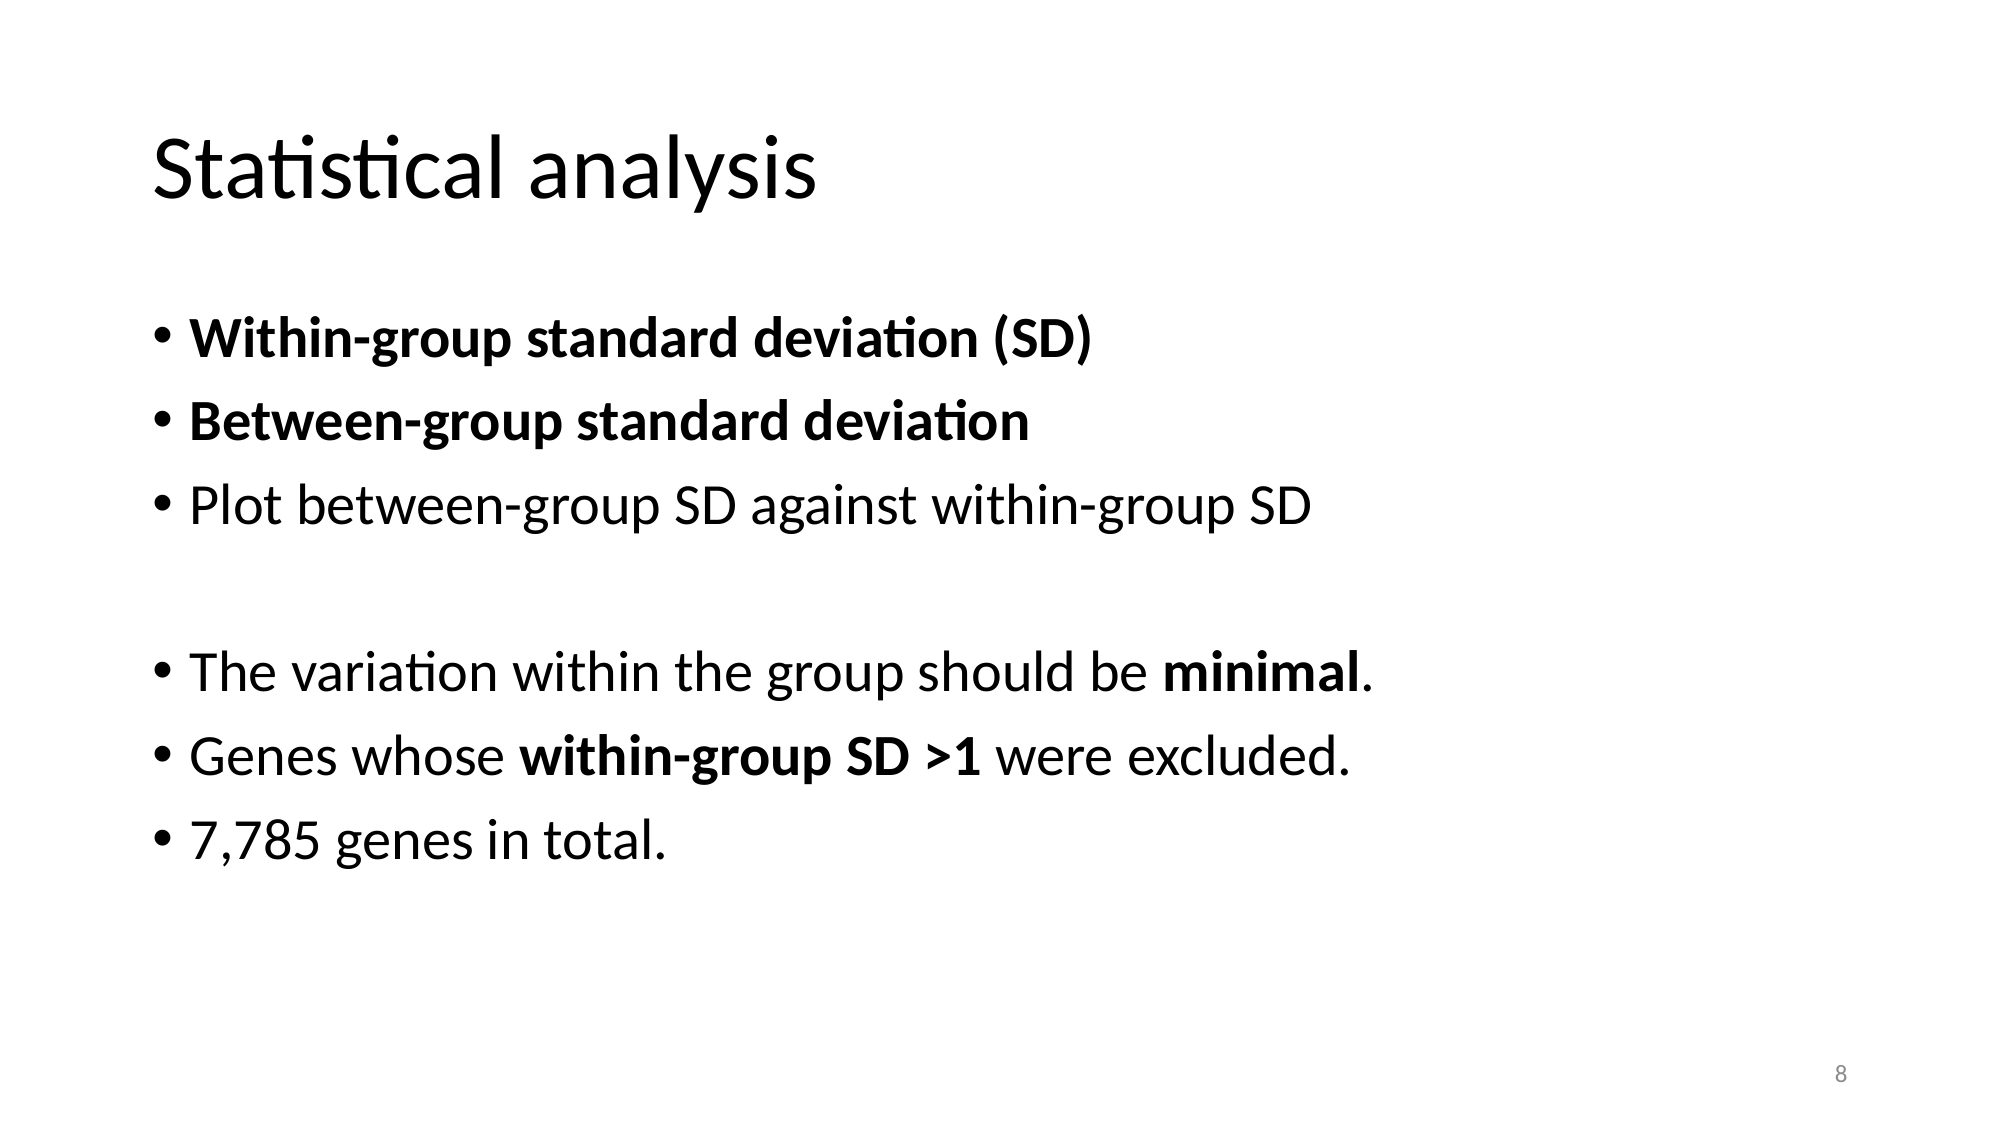

# Statistical analysis
Within-group standard deviation (SD)
Between-group standard deviation
Plot between-group SD against within-group SD

The variation within the group should be minimal.
Genes whose within-group SD >1 were excluded.
7,785 genes in total.
8